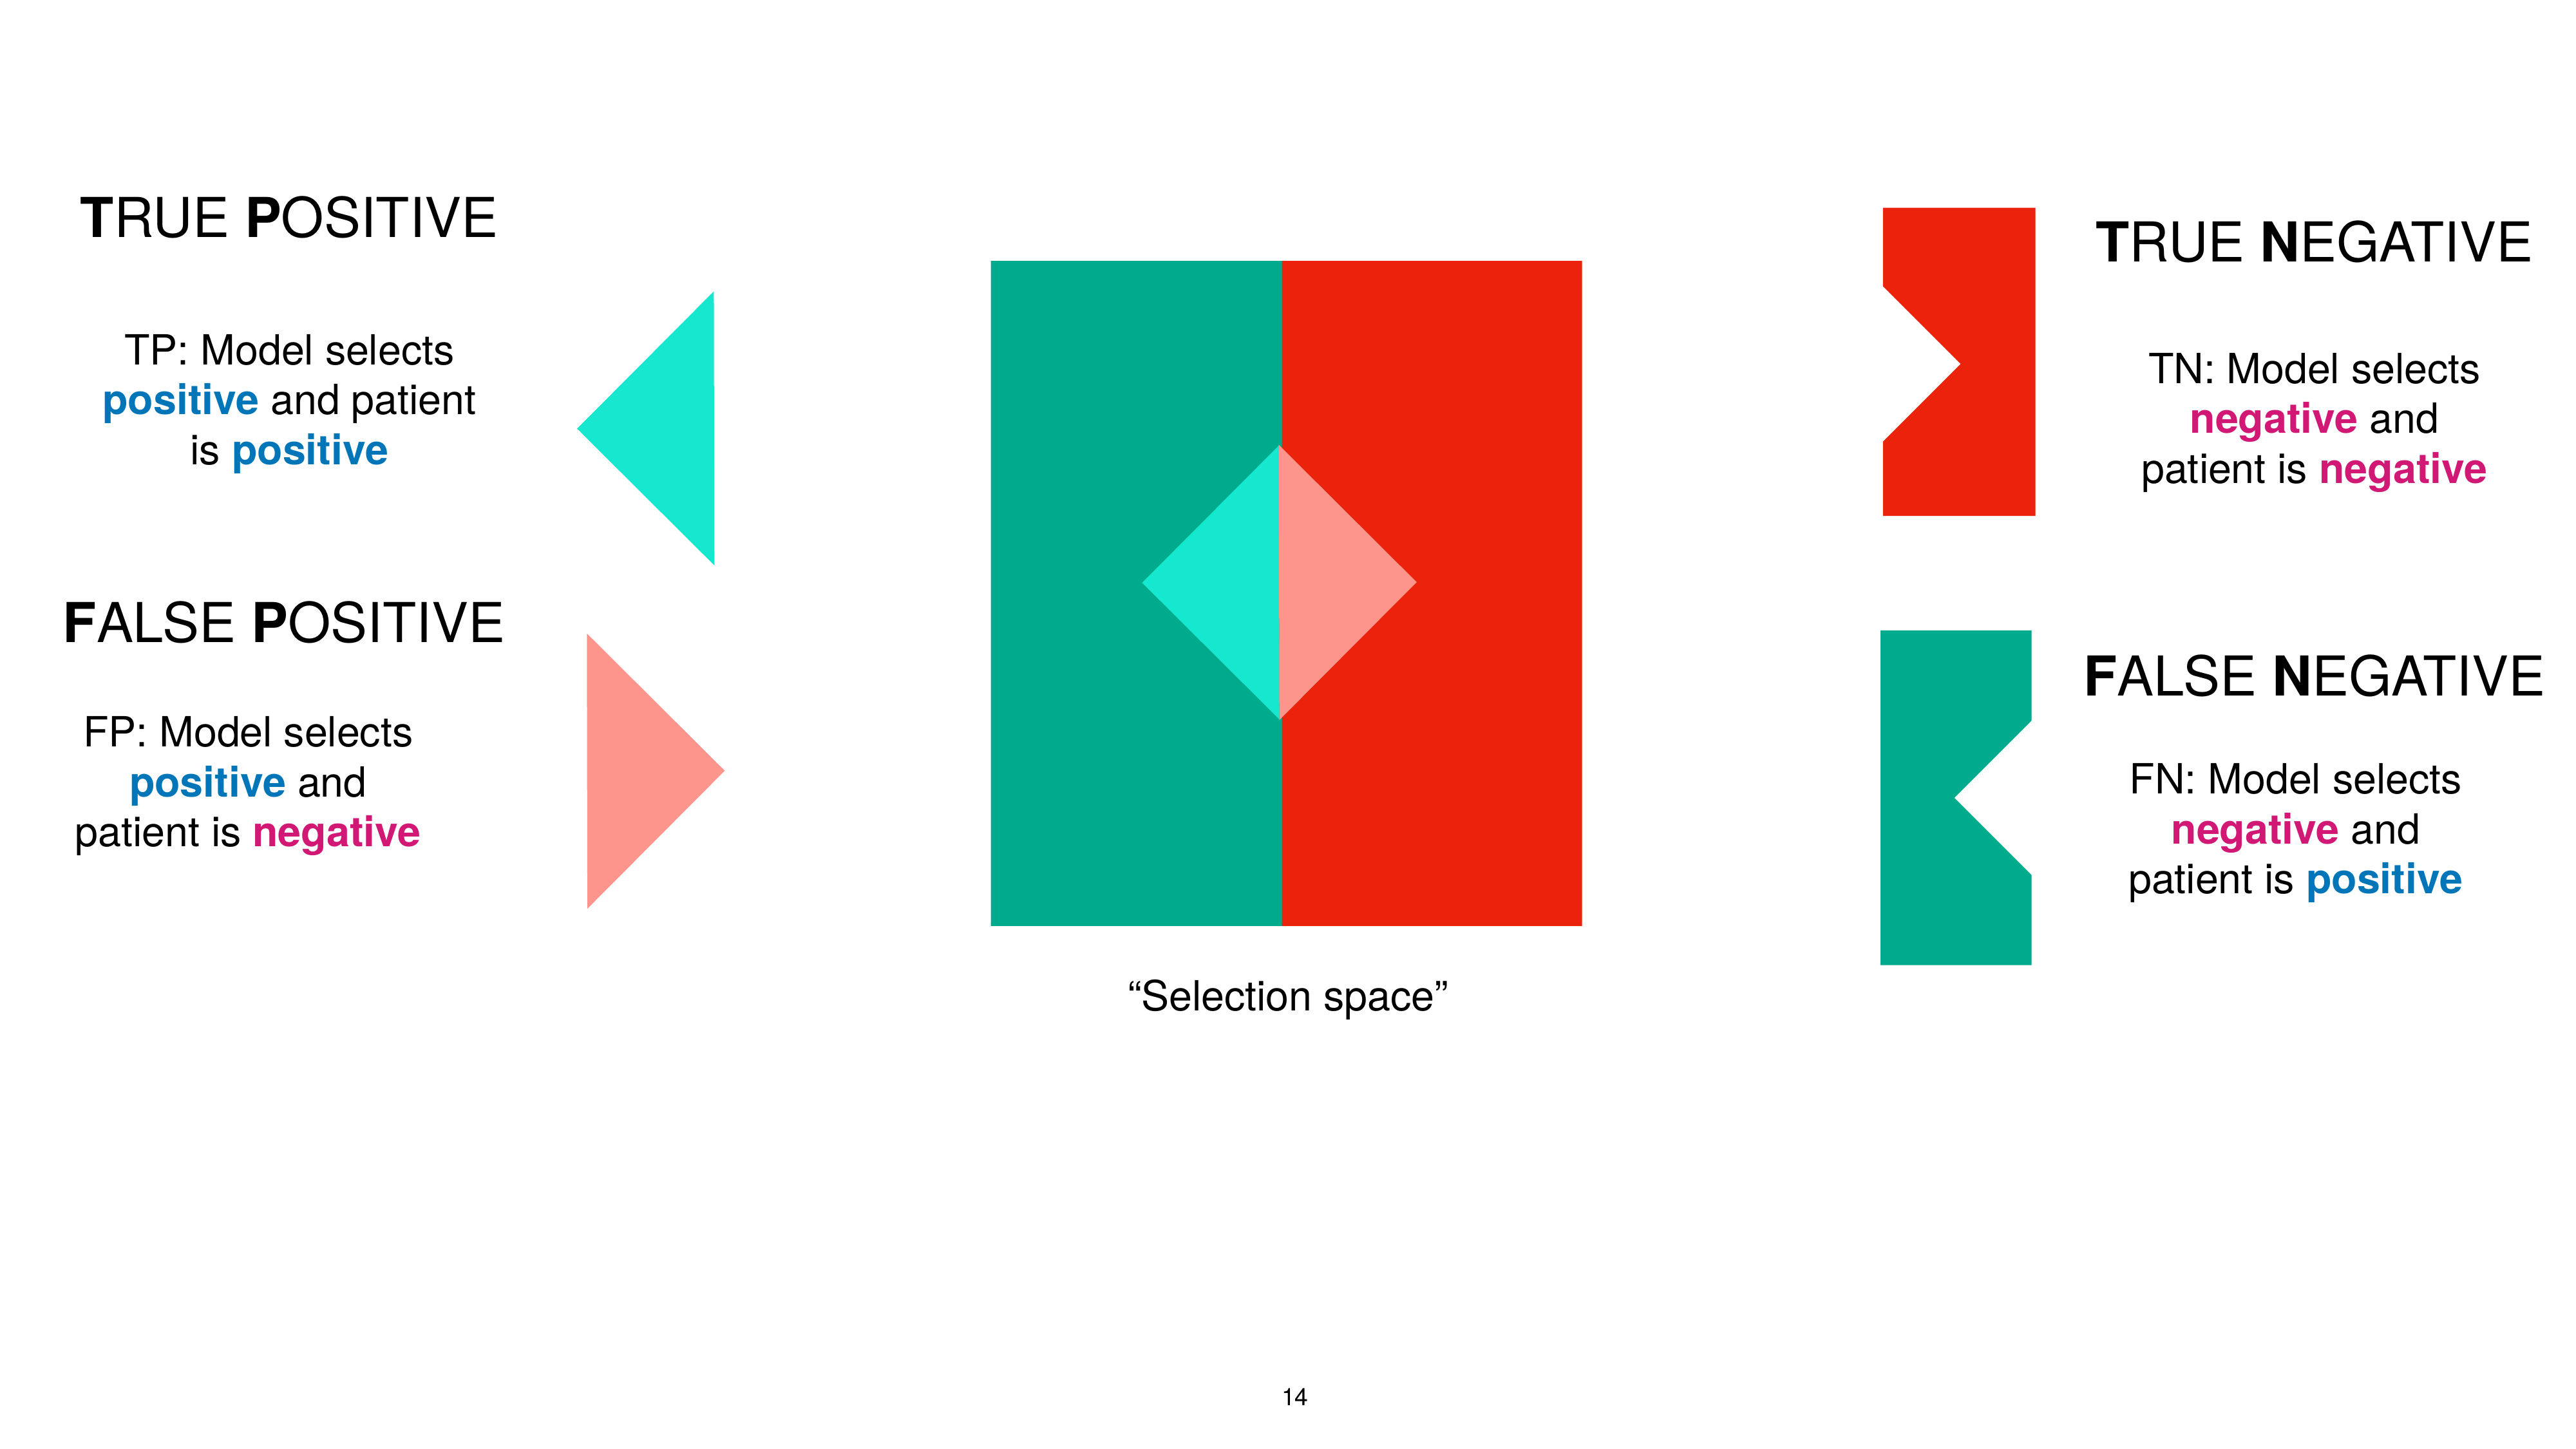

TRUE POSITIVE
TRUE NEGATIVE

TP: Model selects positive and patient is positive

TN: Model selects negative and patient is negative

FALSE POSITIVE

FALSE NEGATIVE

FP: Model selects positive and patient is negative

FN: Model selects negative and patient is positive
“Selection space”
14